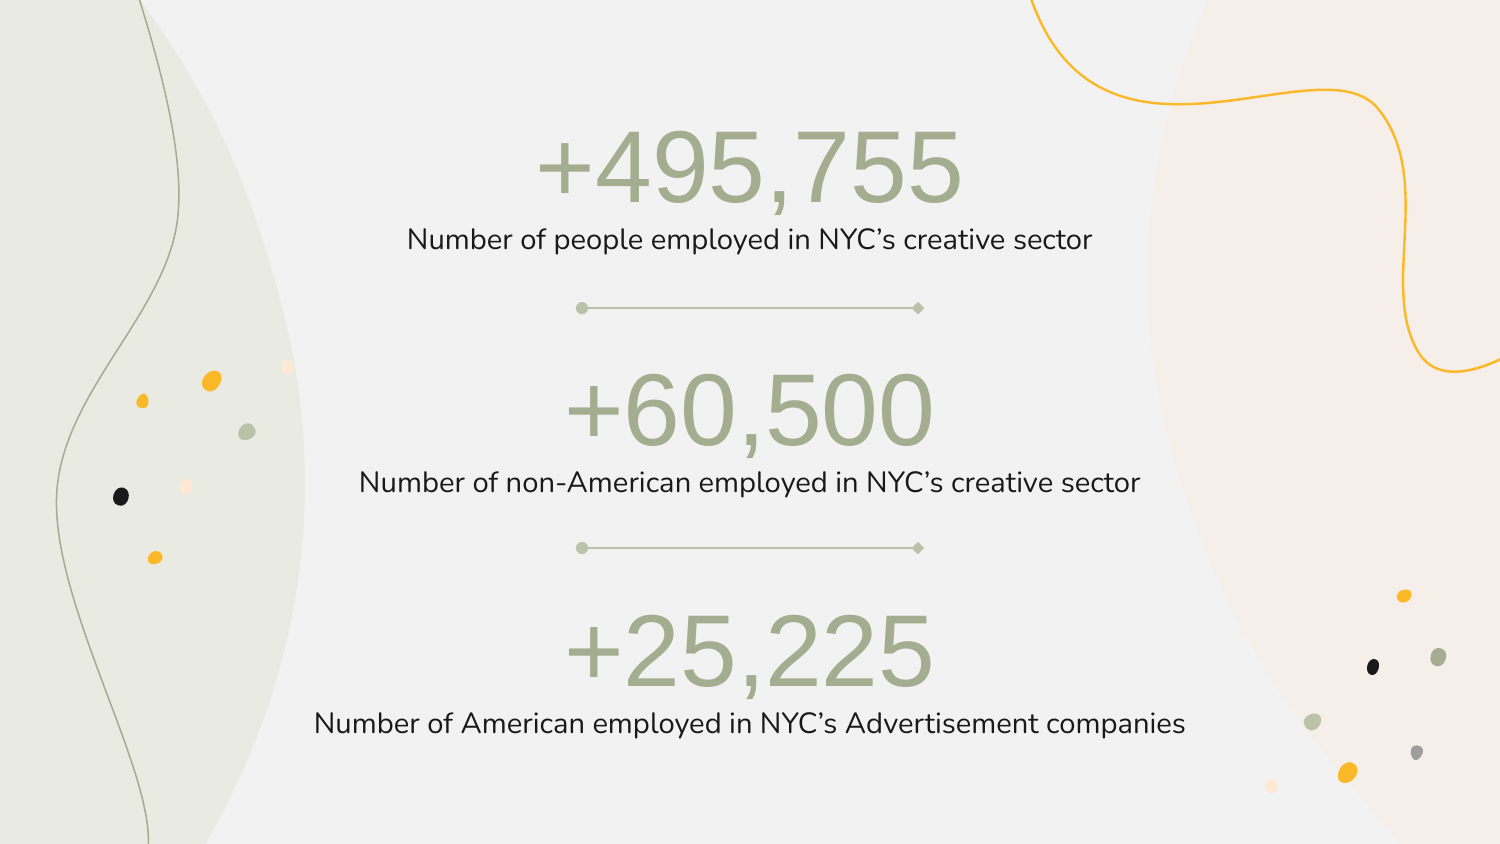

# +495,755
Number of people employed in NYC’s creative sector
+60,500

Number of non-American employed in NYC’s creative sector
+25,225

Number of American employed in NYC’s Advertisement companies